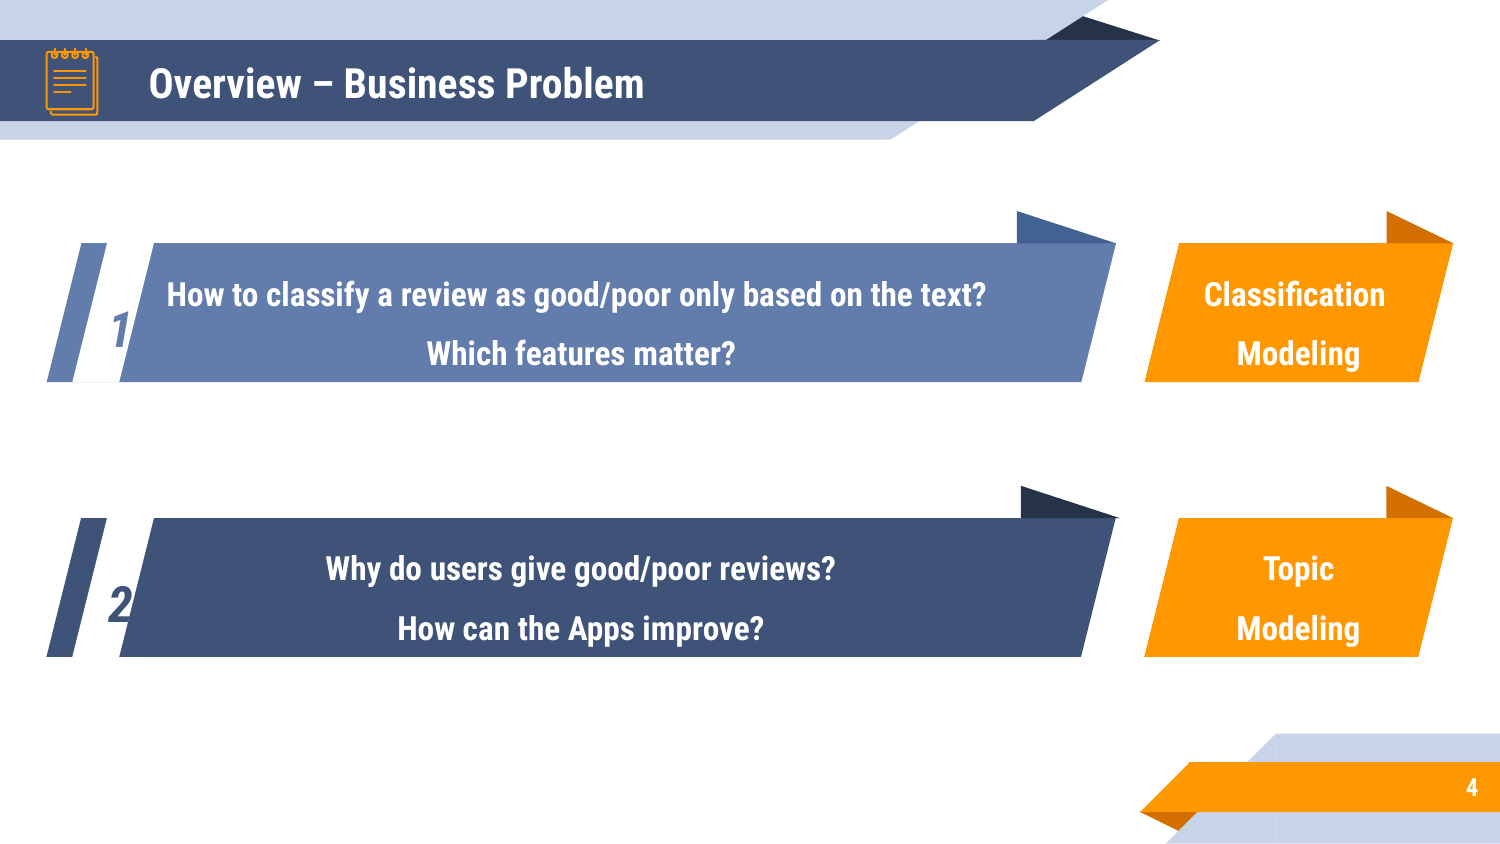

# Overview – Business Problem

How to classify a review as good/poor only based on the text?
Which features matter?
1
Classification
Modeling

Why do users give good/poor reviews?
How can the Apps improve?
2
Topic
Modeling
4